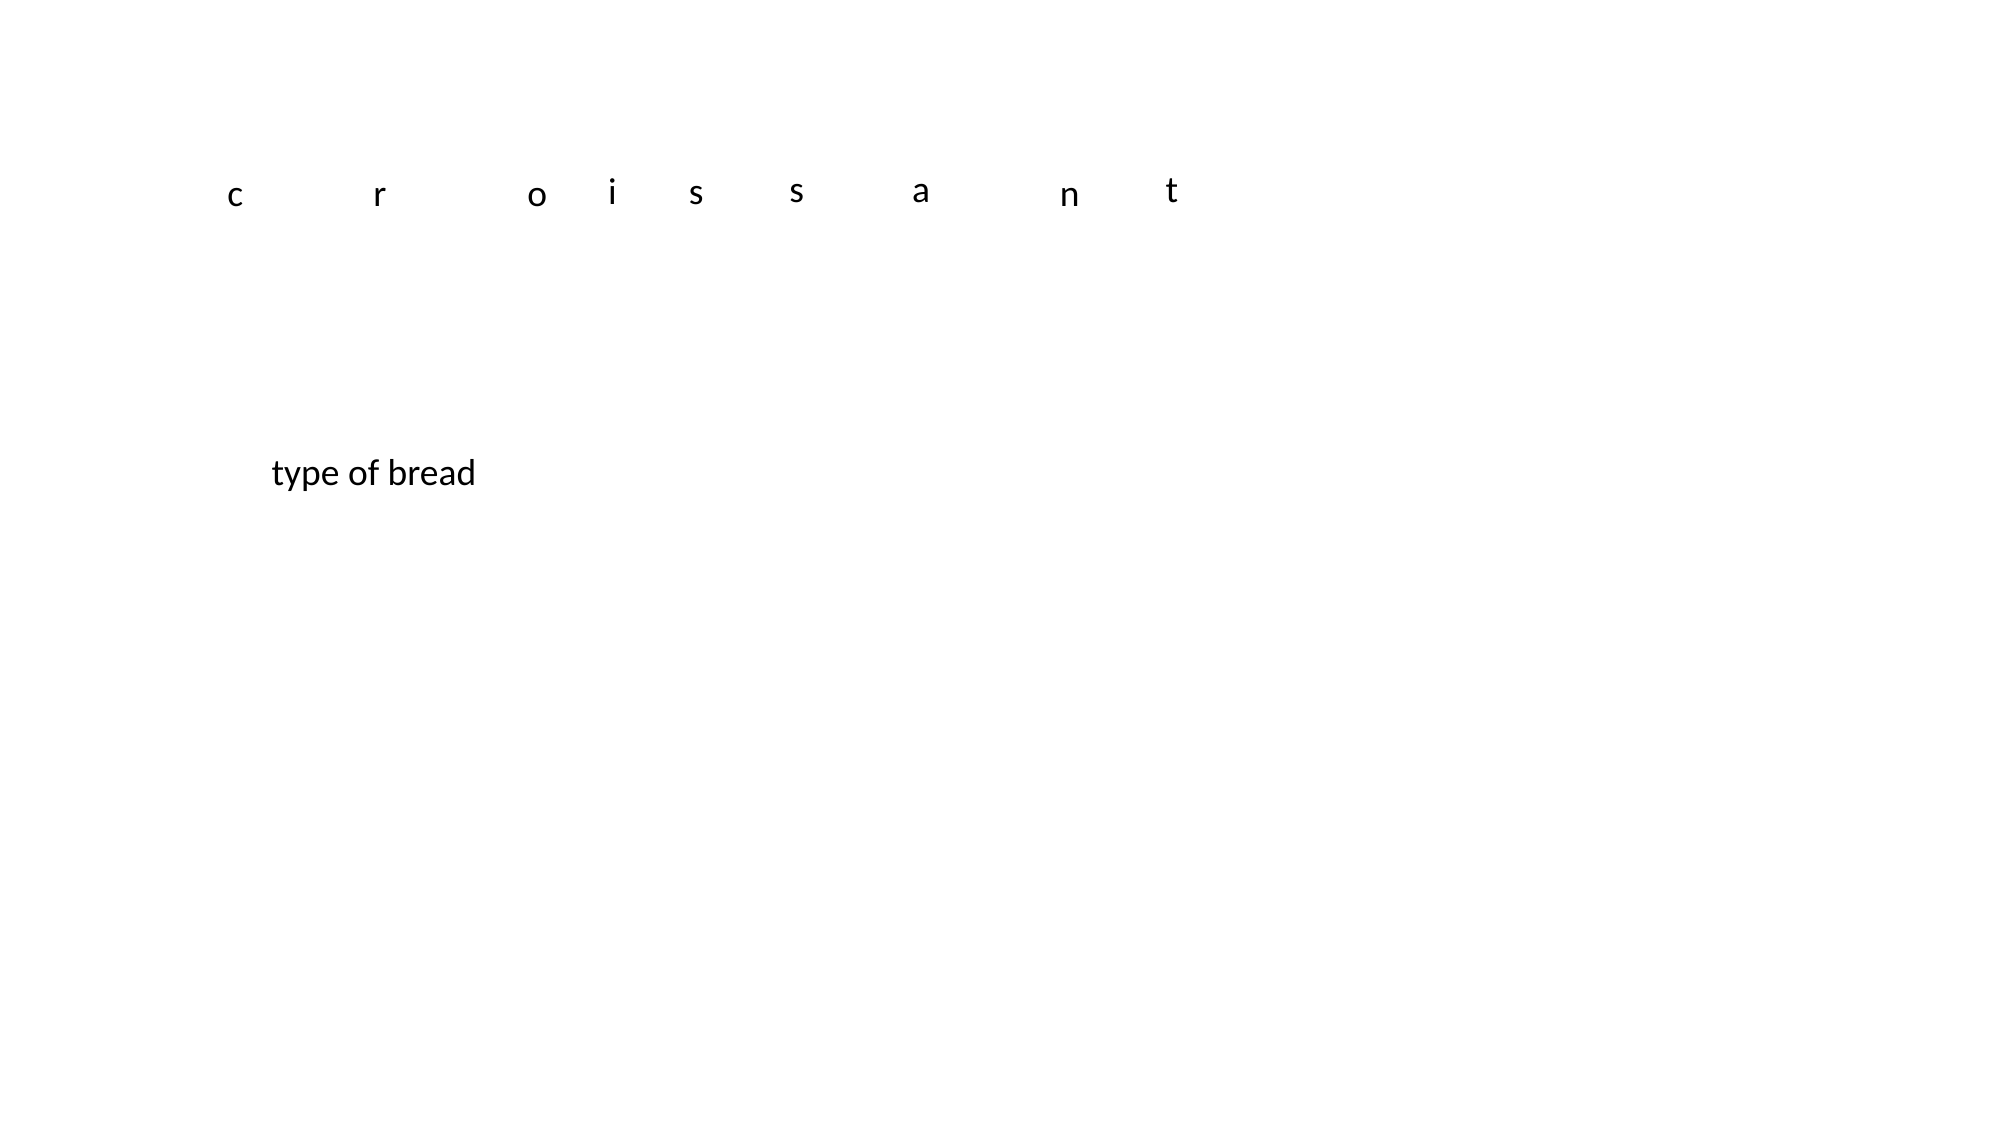

t
s
a
i
s
c
r
o
n
type of bread